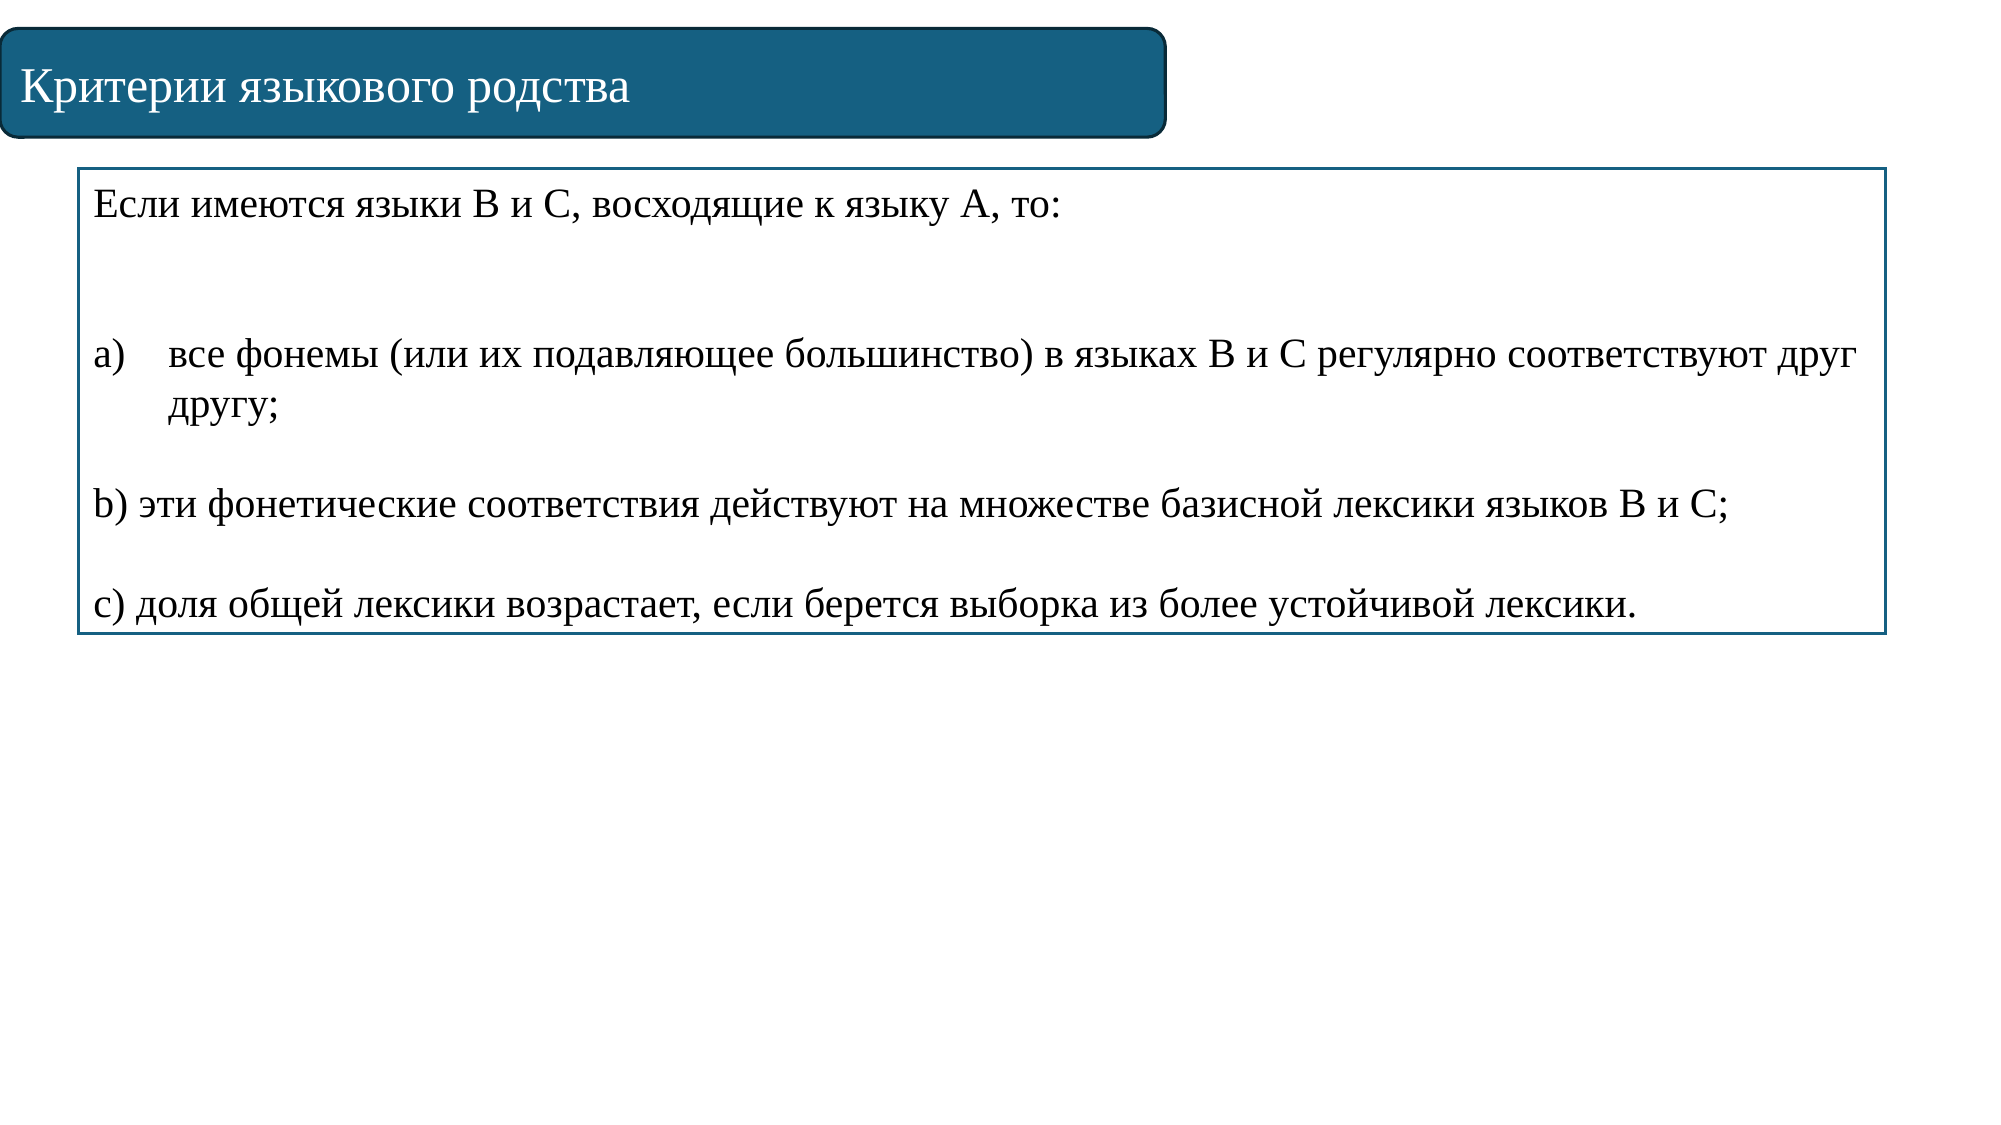

Критерии языкового родства
Если имеются языки B и C, восходящие к языку A, то:

все фонемы (или их подавляющее большинство) в языках B и C регулярно соответствуют друг другу;

b) эти фонетические соответствия действуют на множестве базисной лексики языков B и C;

c) доля общей лексики возрастает, если берется выборка из более устойчивой лексики.